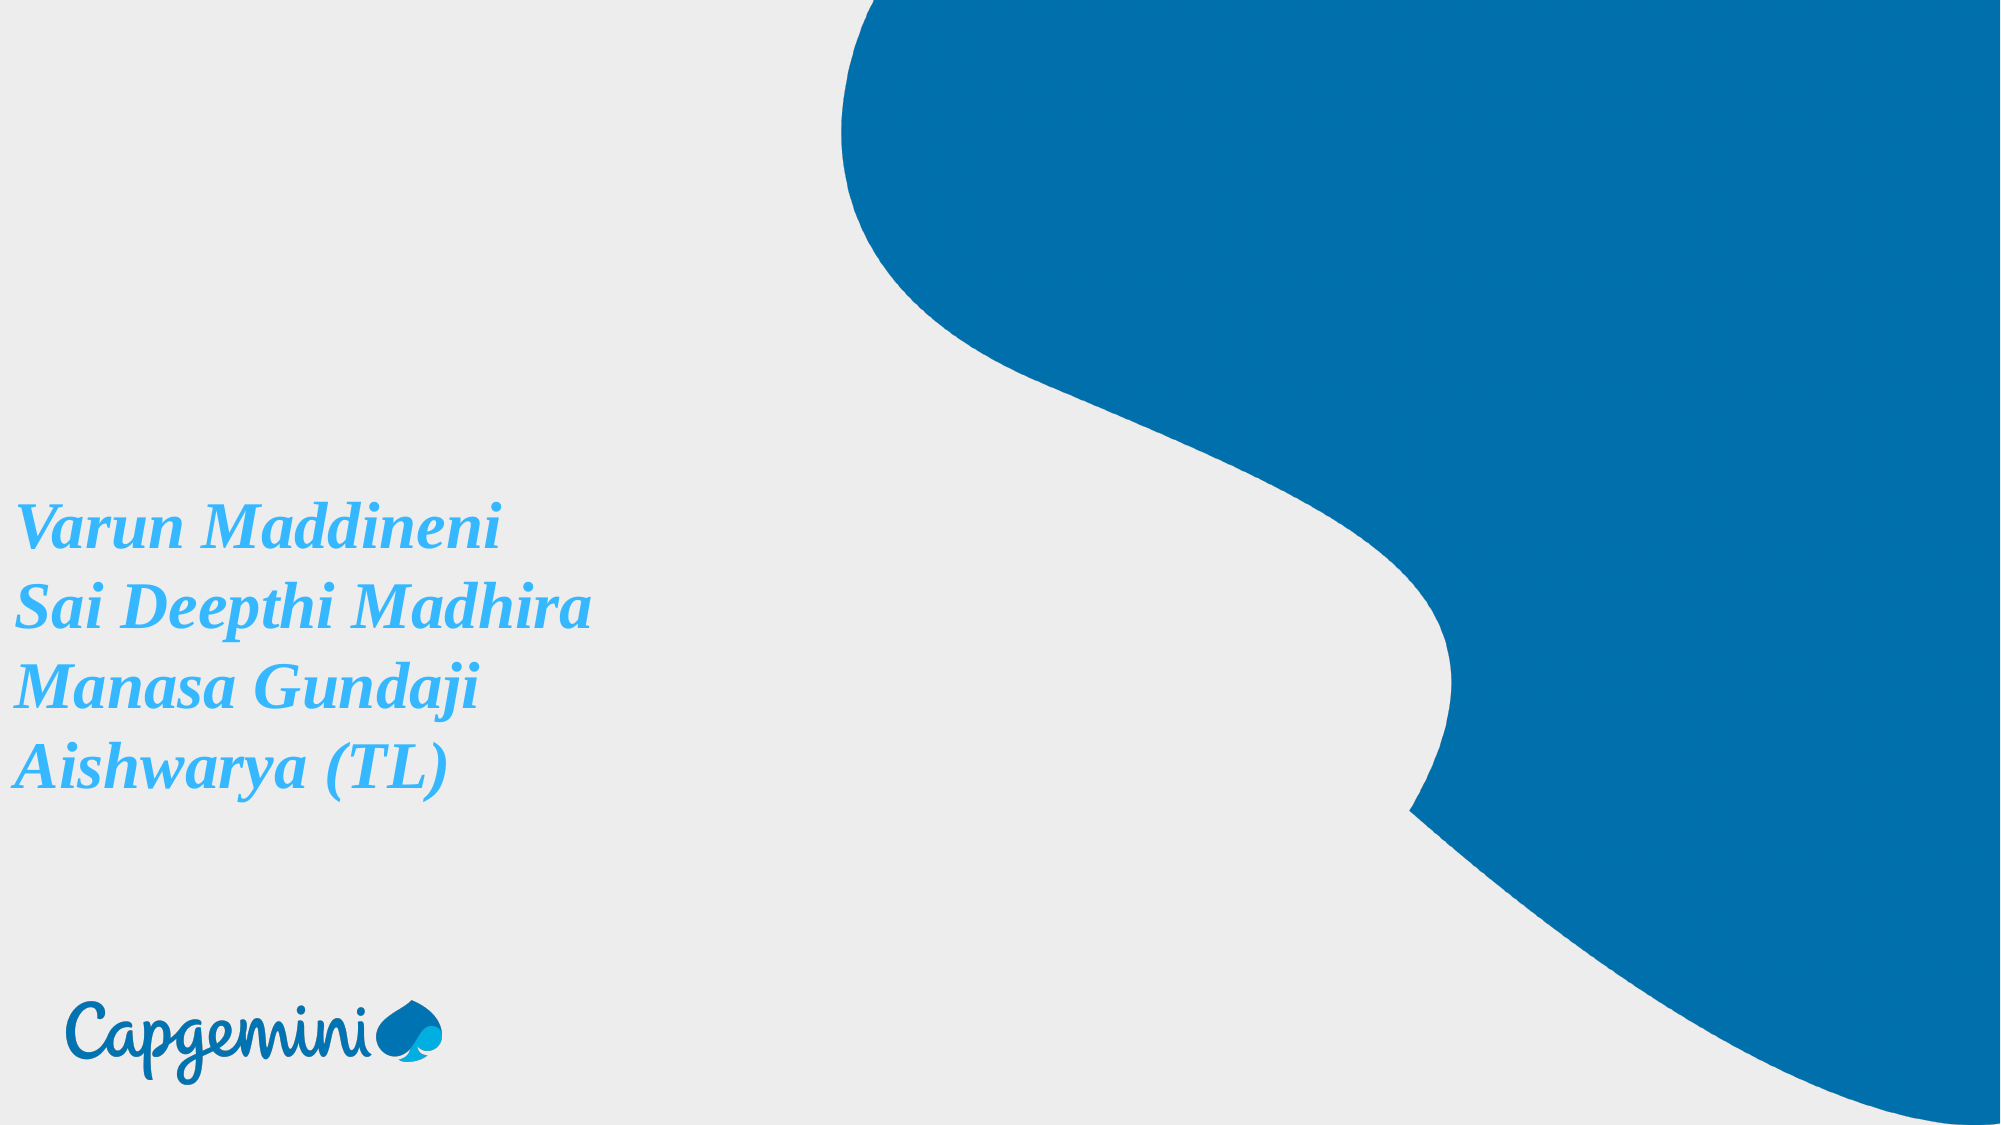

Varun Maddineni
Sai Deepthi Madhira
Manasa Gundaji
Aishwarya (TL)